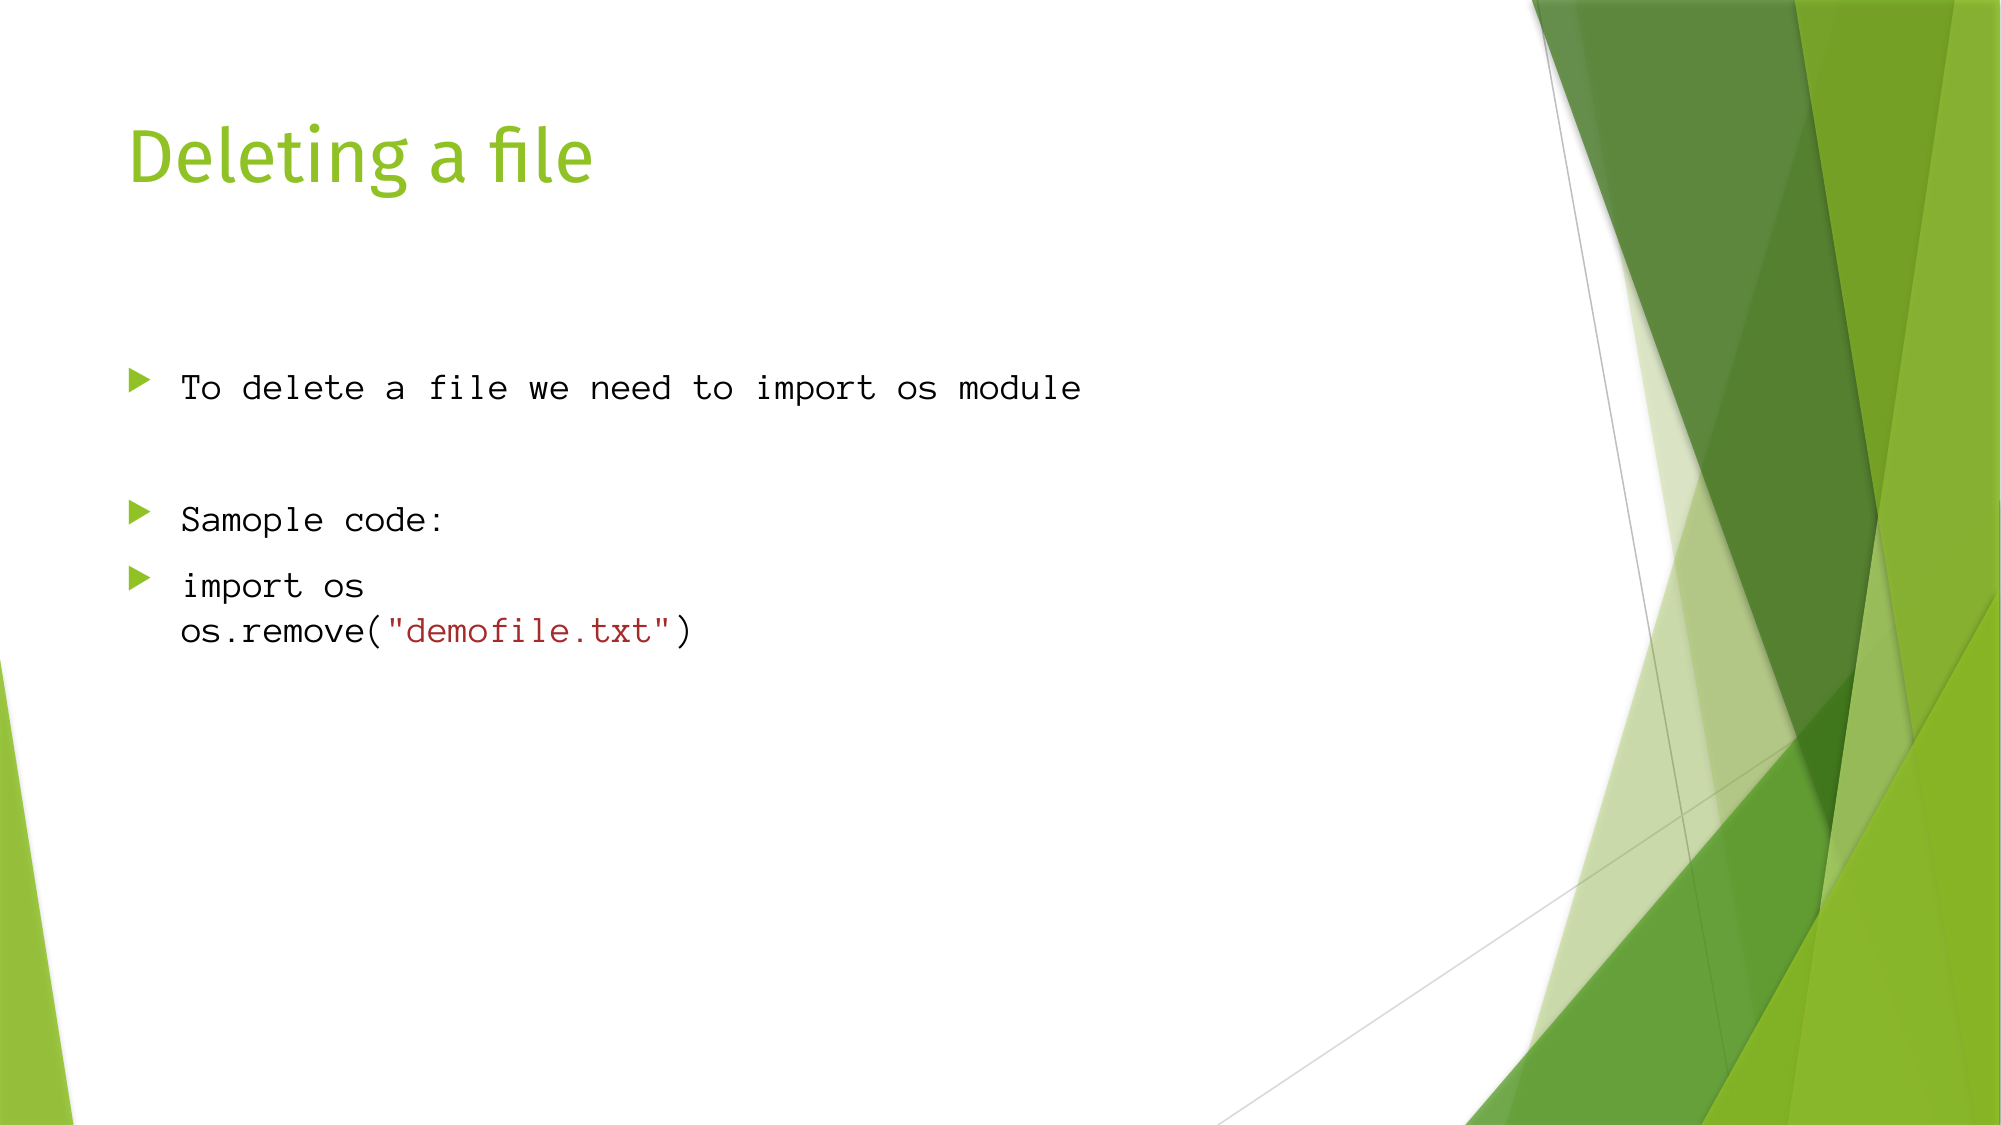

# Deleting a file
To delete a file we need to import os module

Samople code:
import os
os.remove("demofile.txt")